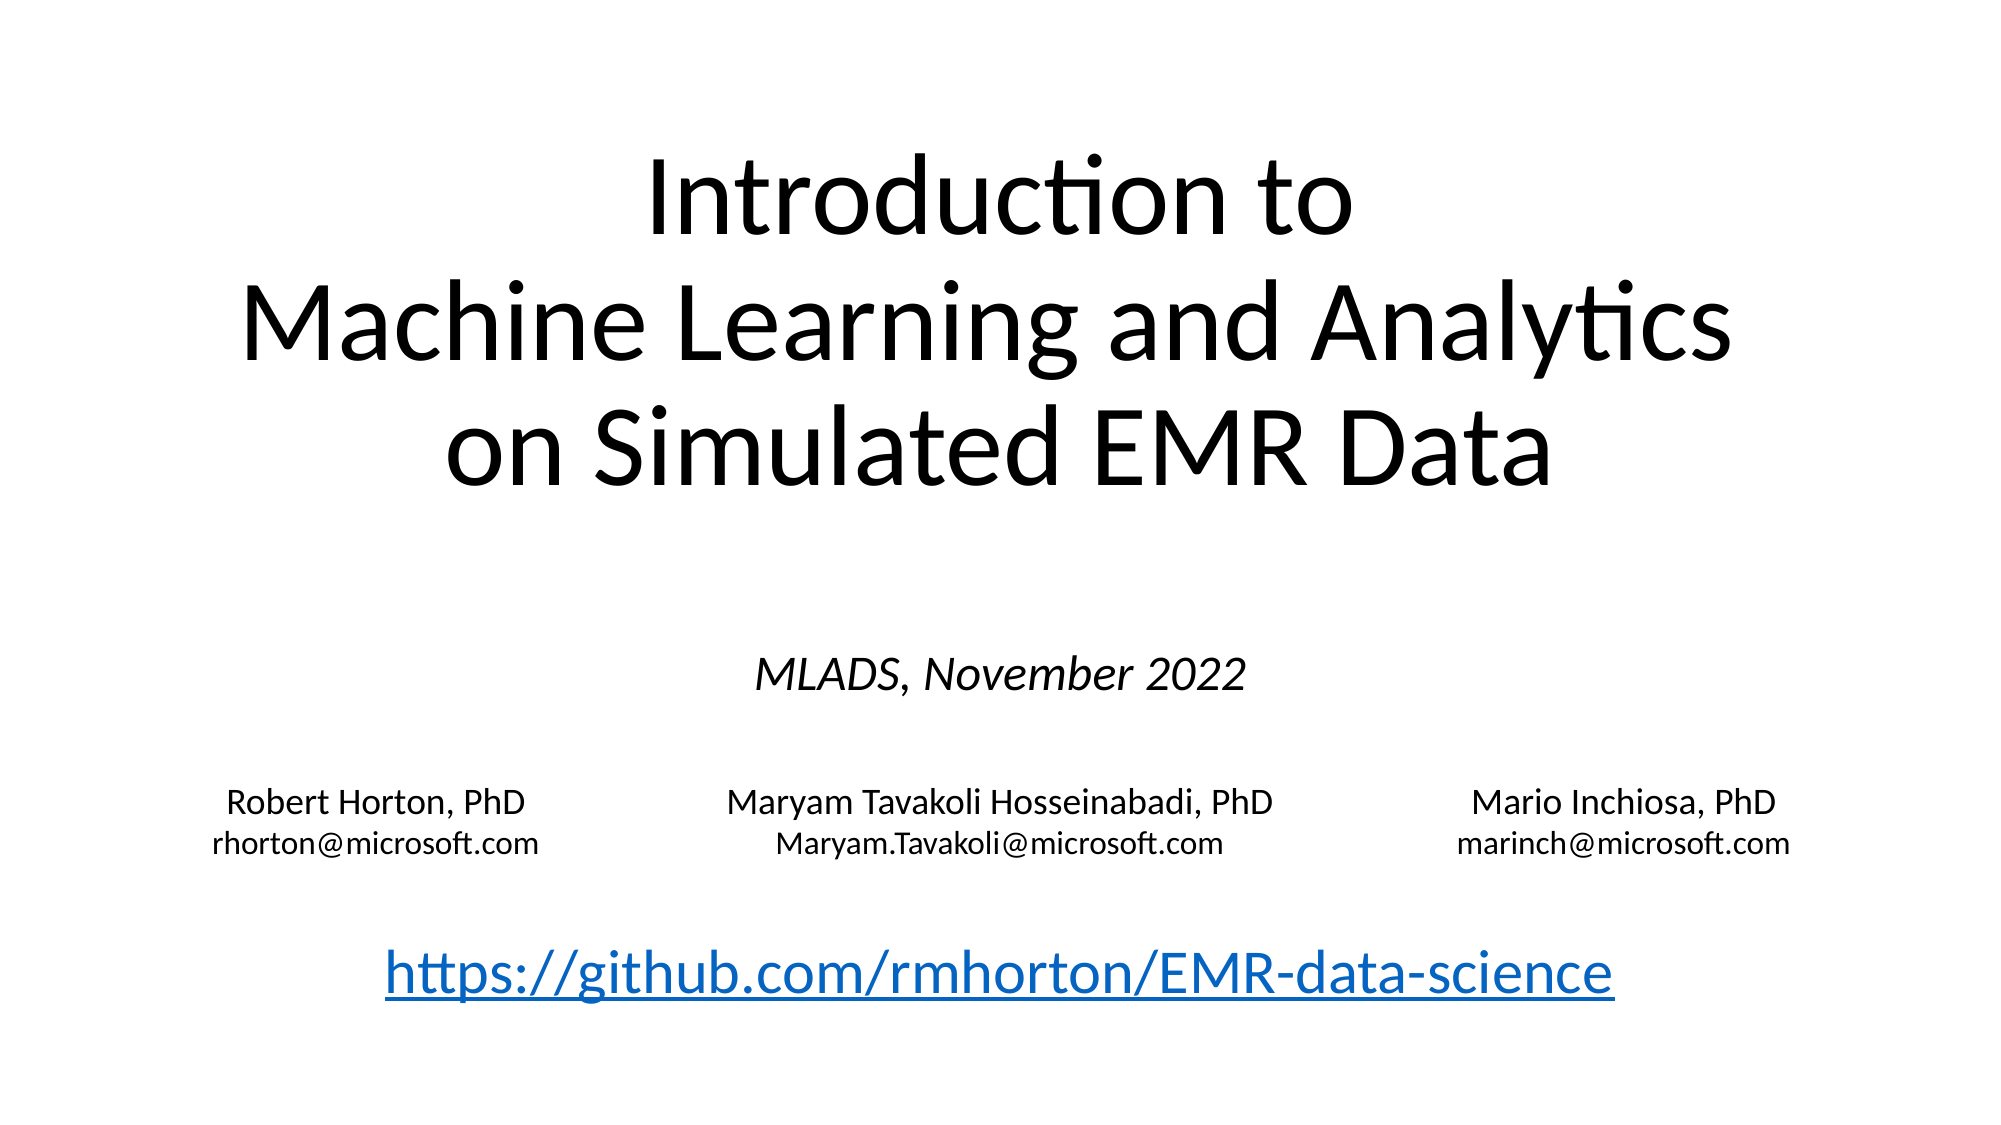

# Introduction to Machine Learning and Analytics on Simulated EMR Data
MLADS, November 2022
Robert Horton, PhD
rhorton@microsoft.com
Maryam Tavakoli Hosseinabadi, PhD Maryam.Tavakoli@microsoft.com
Mario Inchiosa, PhD
marinch@microsoft.com
https://github.com/rmhorton/EMR-data-science